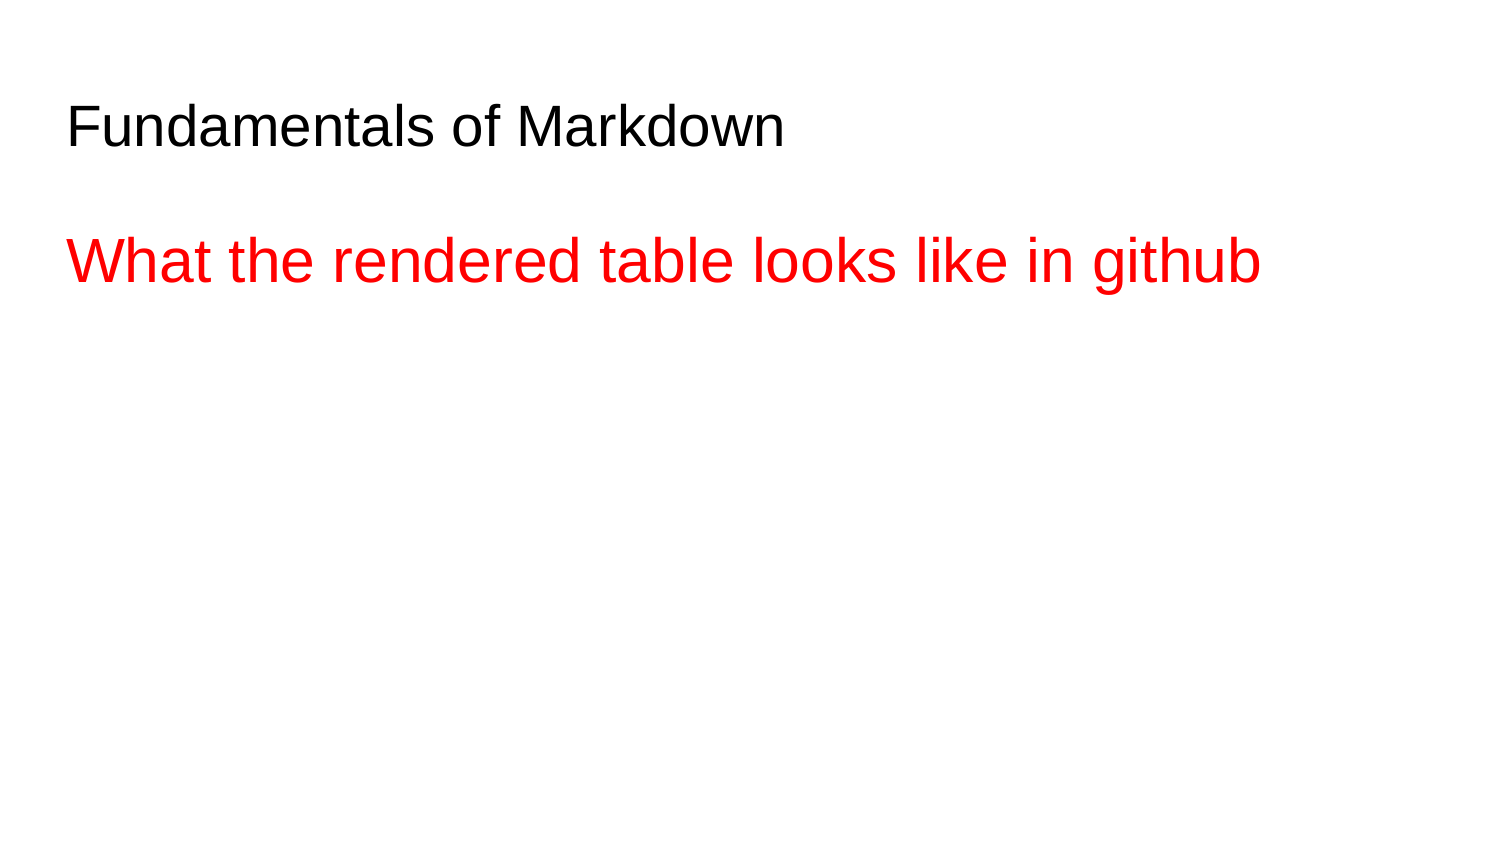

# Fundamentals of Markdown
What the rendered table looks like in github